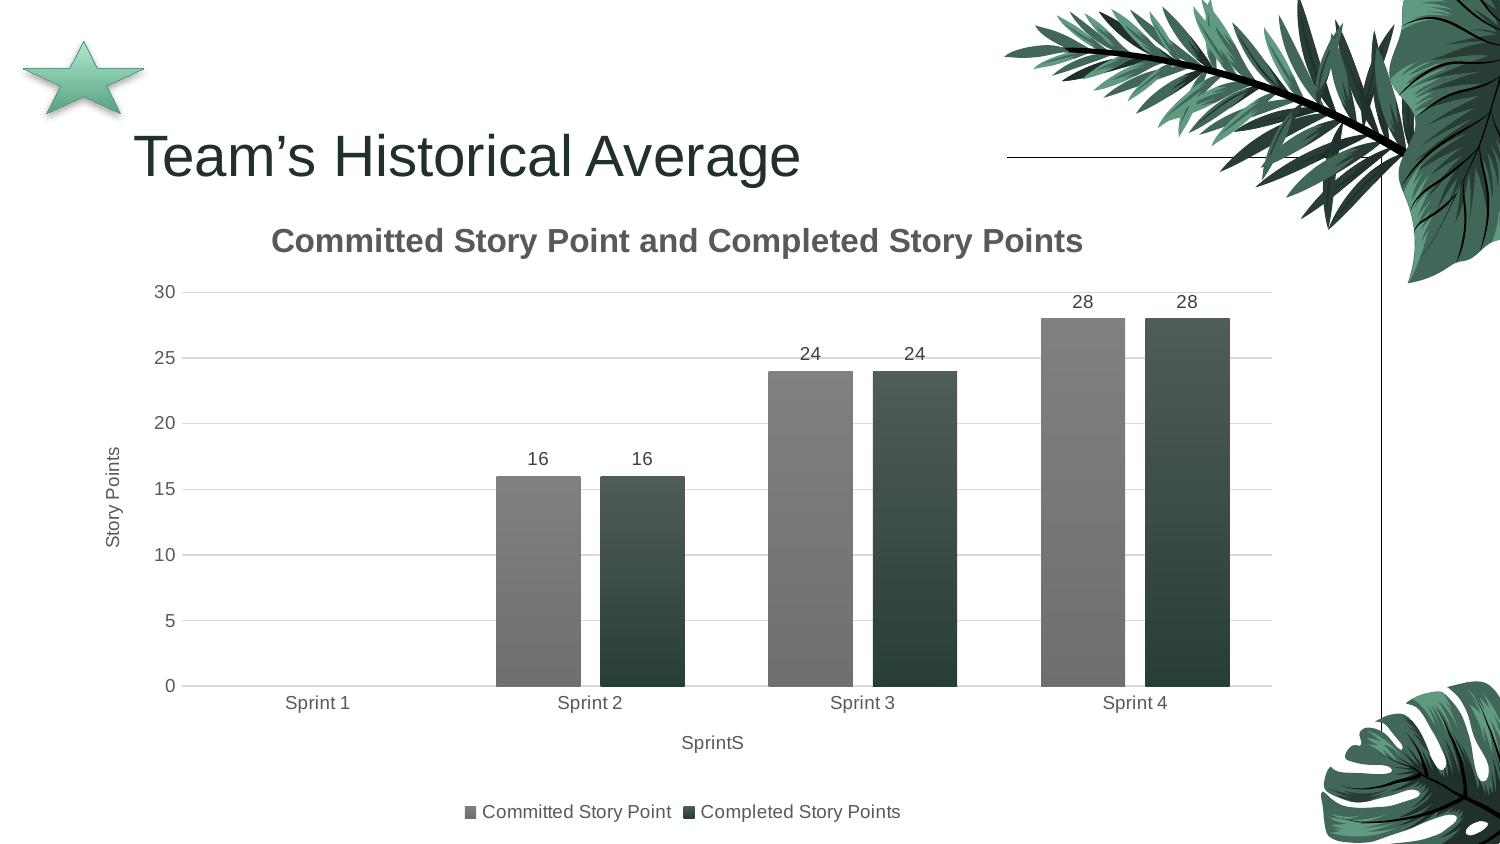

# Team’s Historical Average

### Chart: Committed Story Point and Completed Story Points

| Category | Committed Story Point | Completed Story Points |
|---|---|---|
| Sprint 1 | None | None |
| Sprint 2 | 16.0 | 16.0 |
| Sprint 3 | 24.0 | 24.0 |
| Sprint 4 | 28.0 | 28.0 |